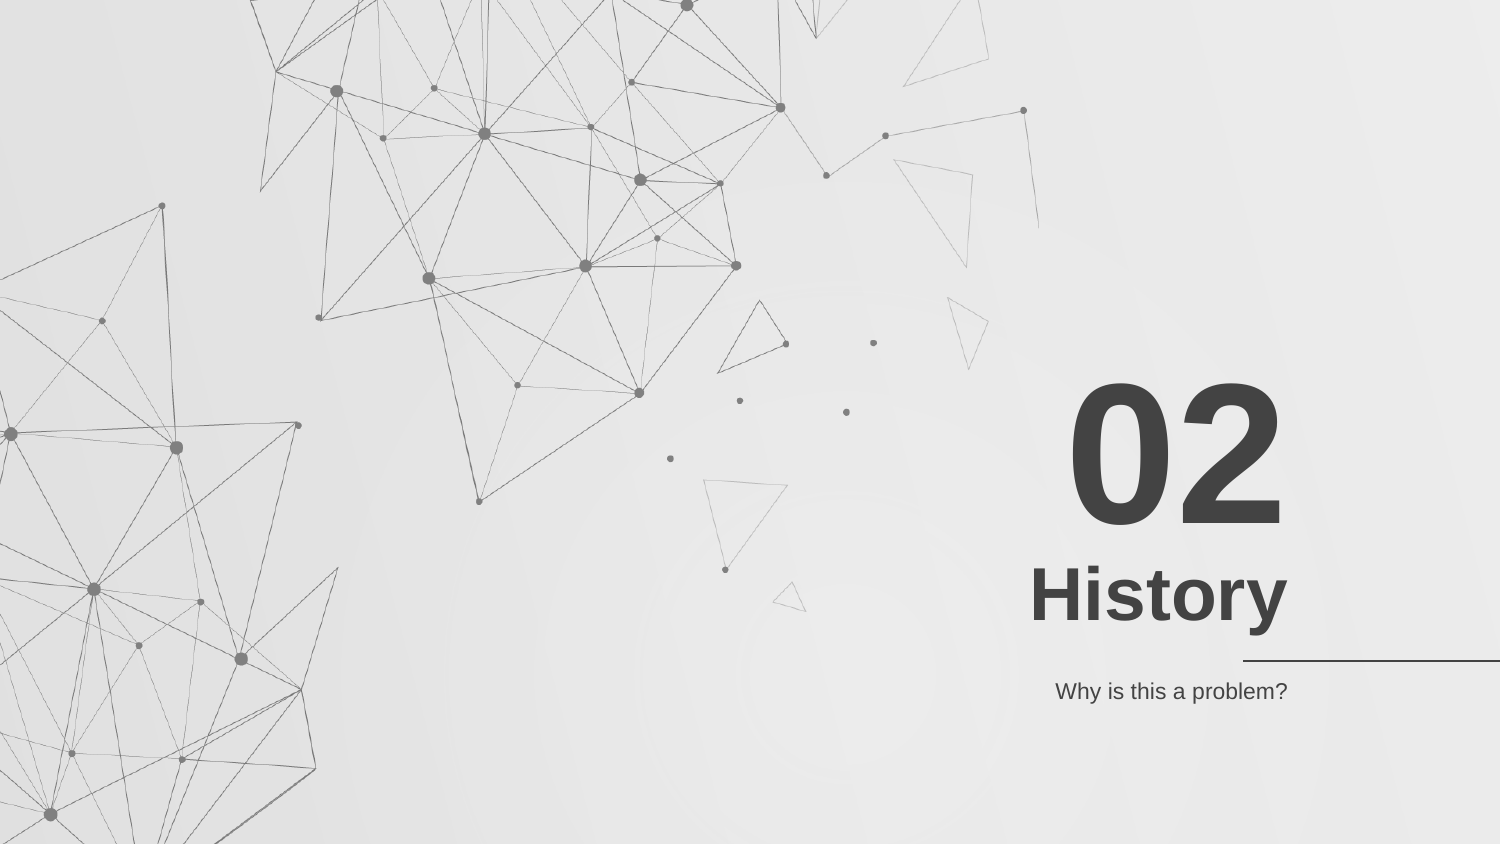

02
# History
Why is this a problem?